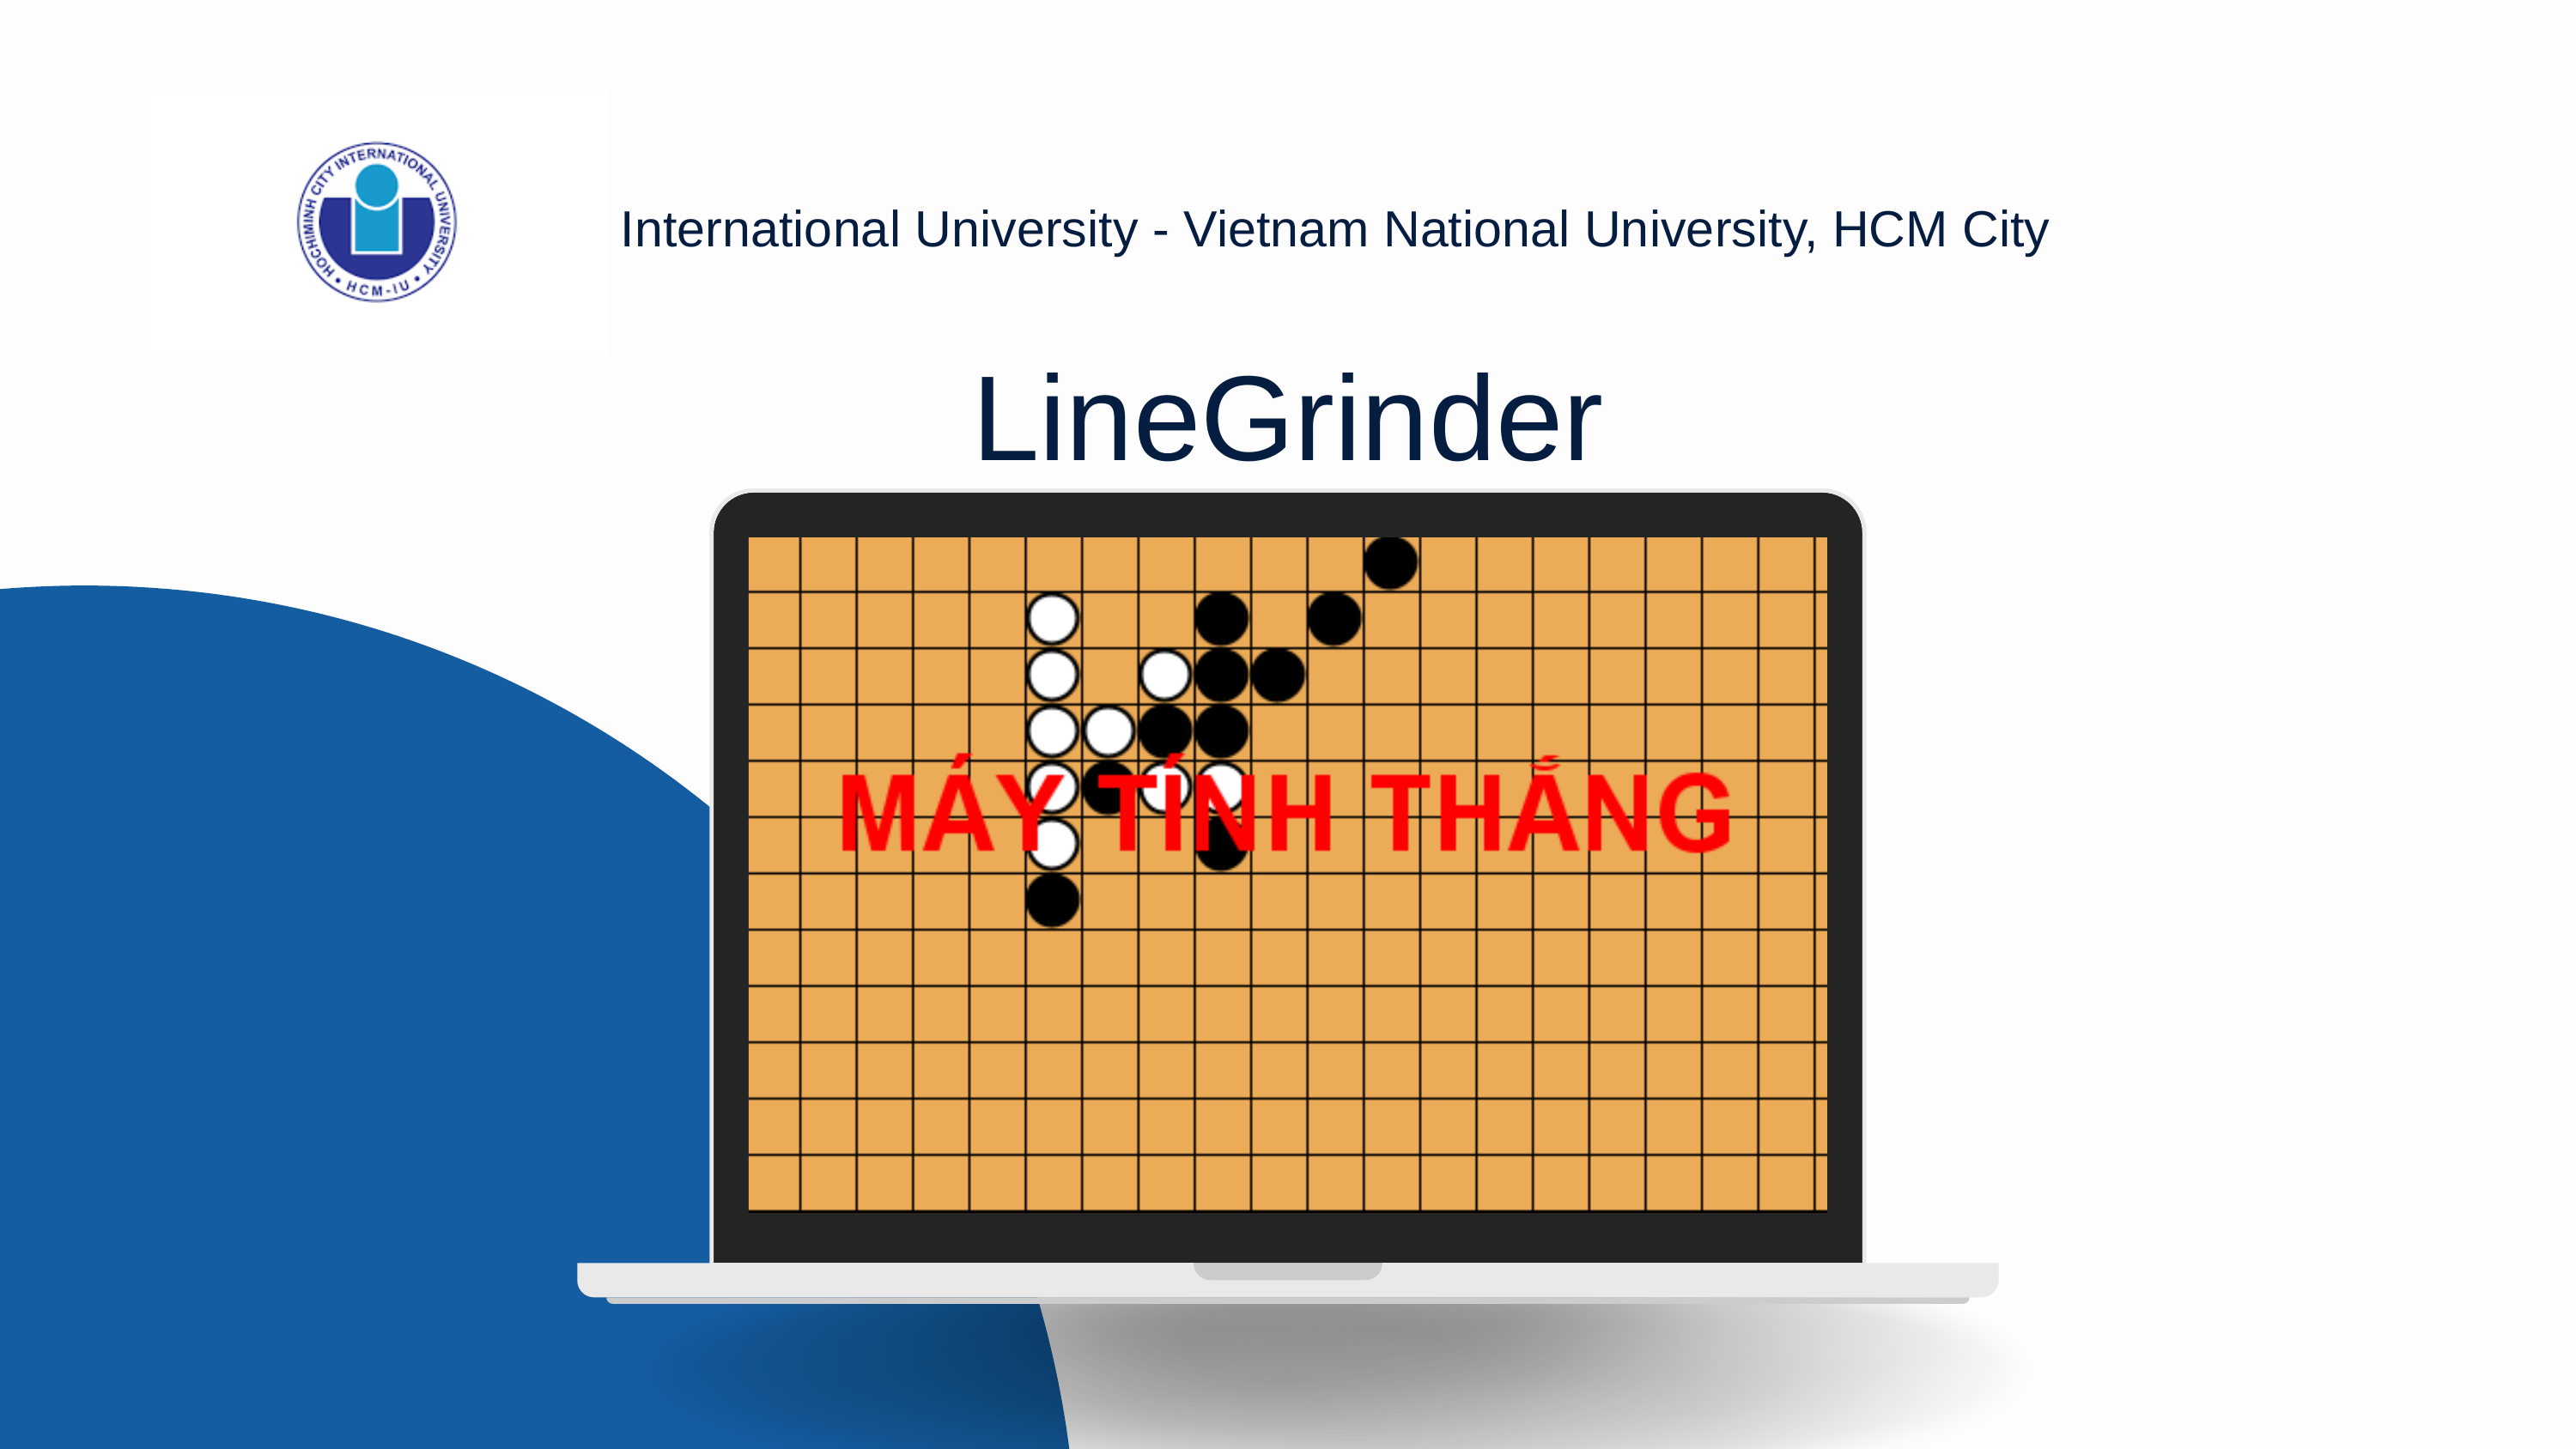

International University - Vietnam National University, HCM City
LineGrinder